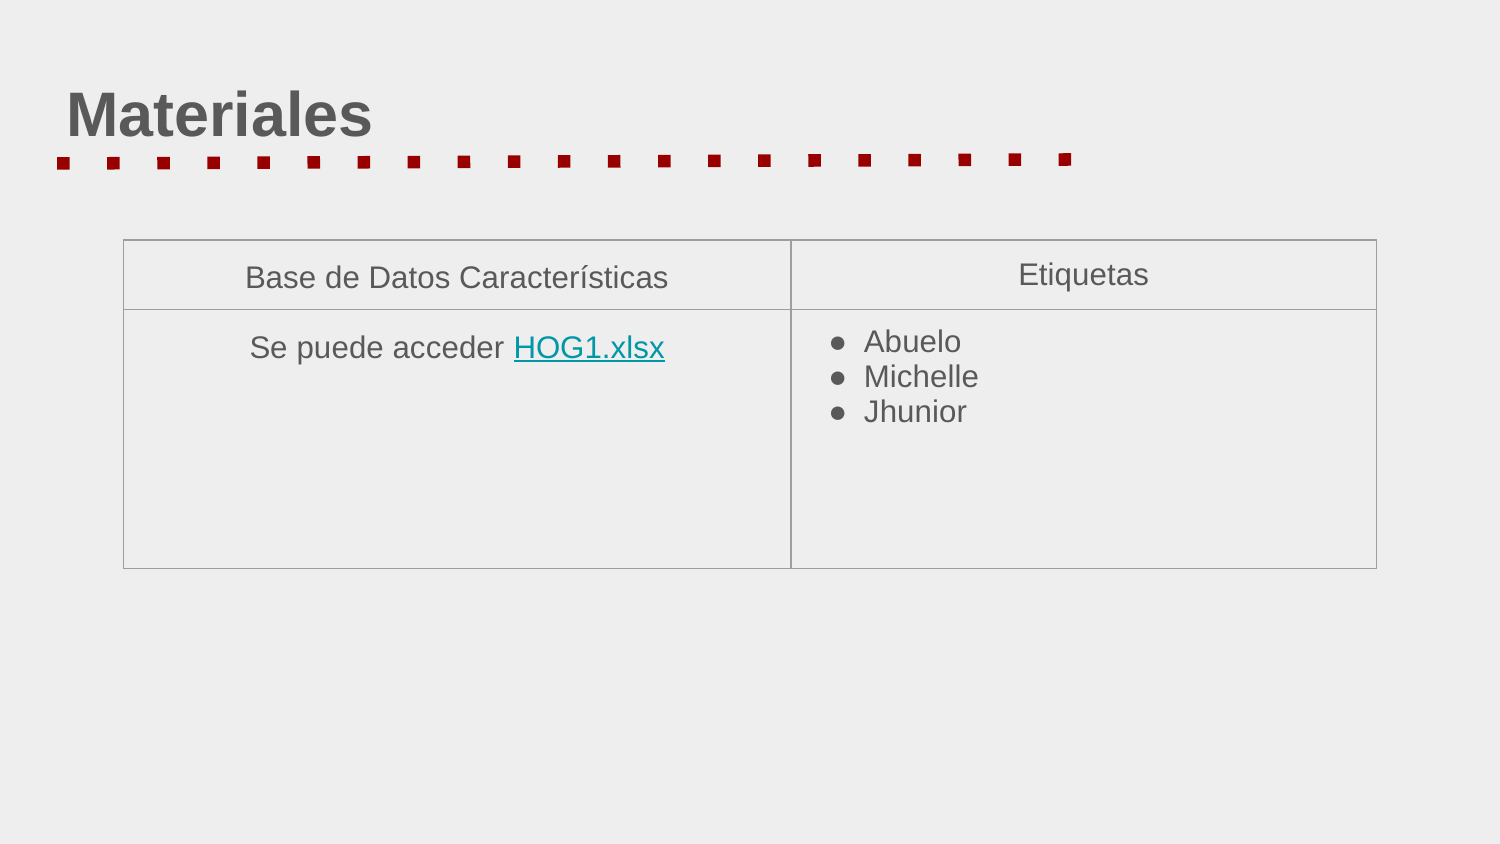

# Materiales

| Base de Datos Características | Etiquetas |
| --- | --- |
| Se puede acceder HOG1.xlsx | Abuelo Michelle Jhunior |